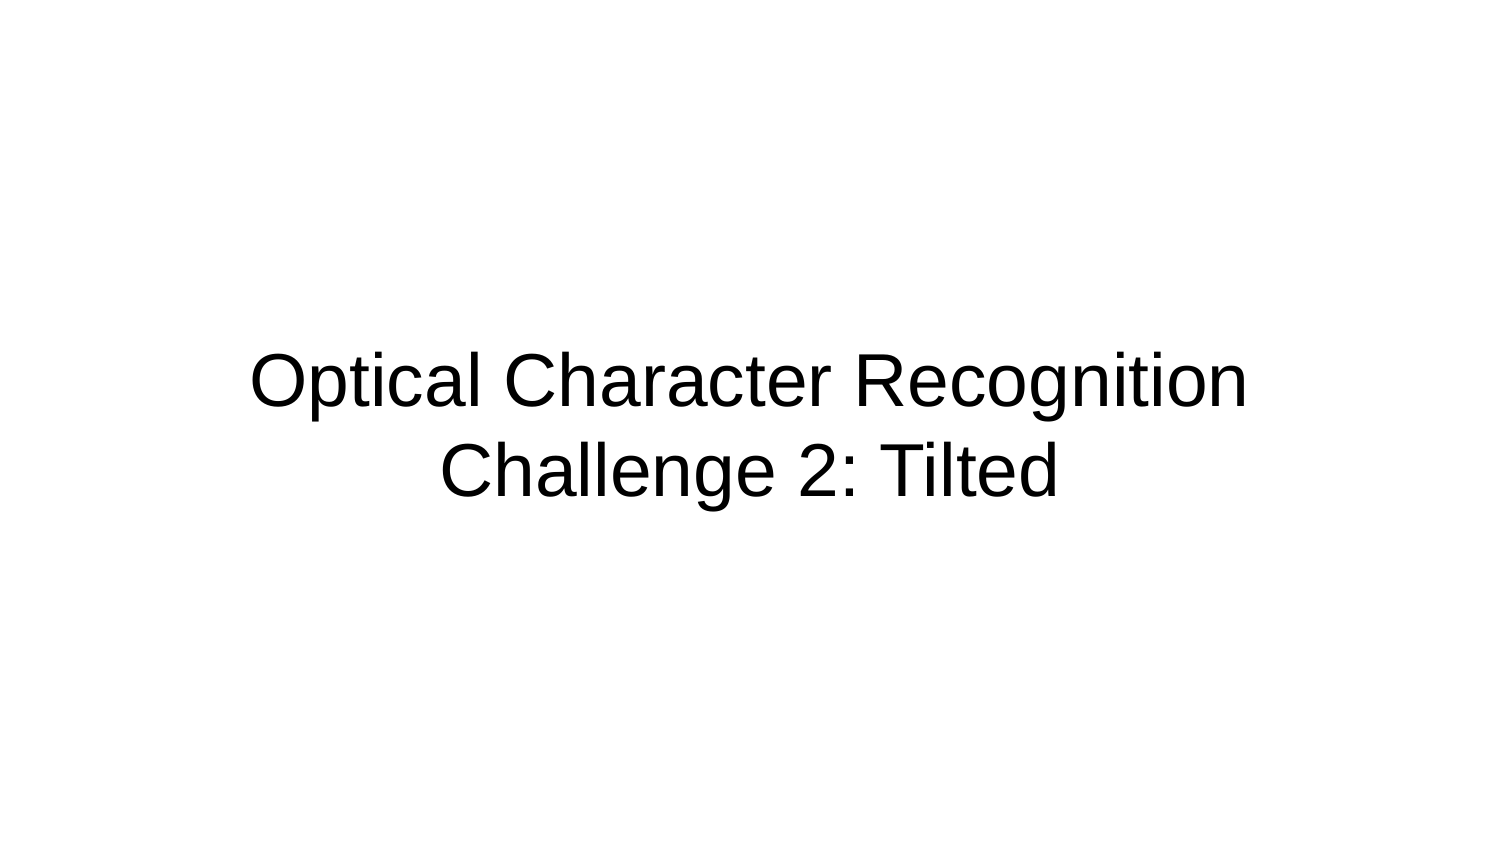

# Optical Character Recognition
Challenge 2: Tilted